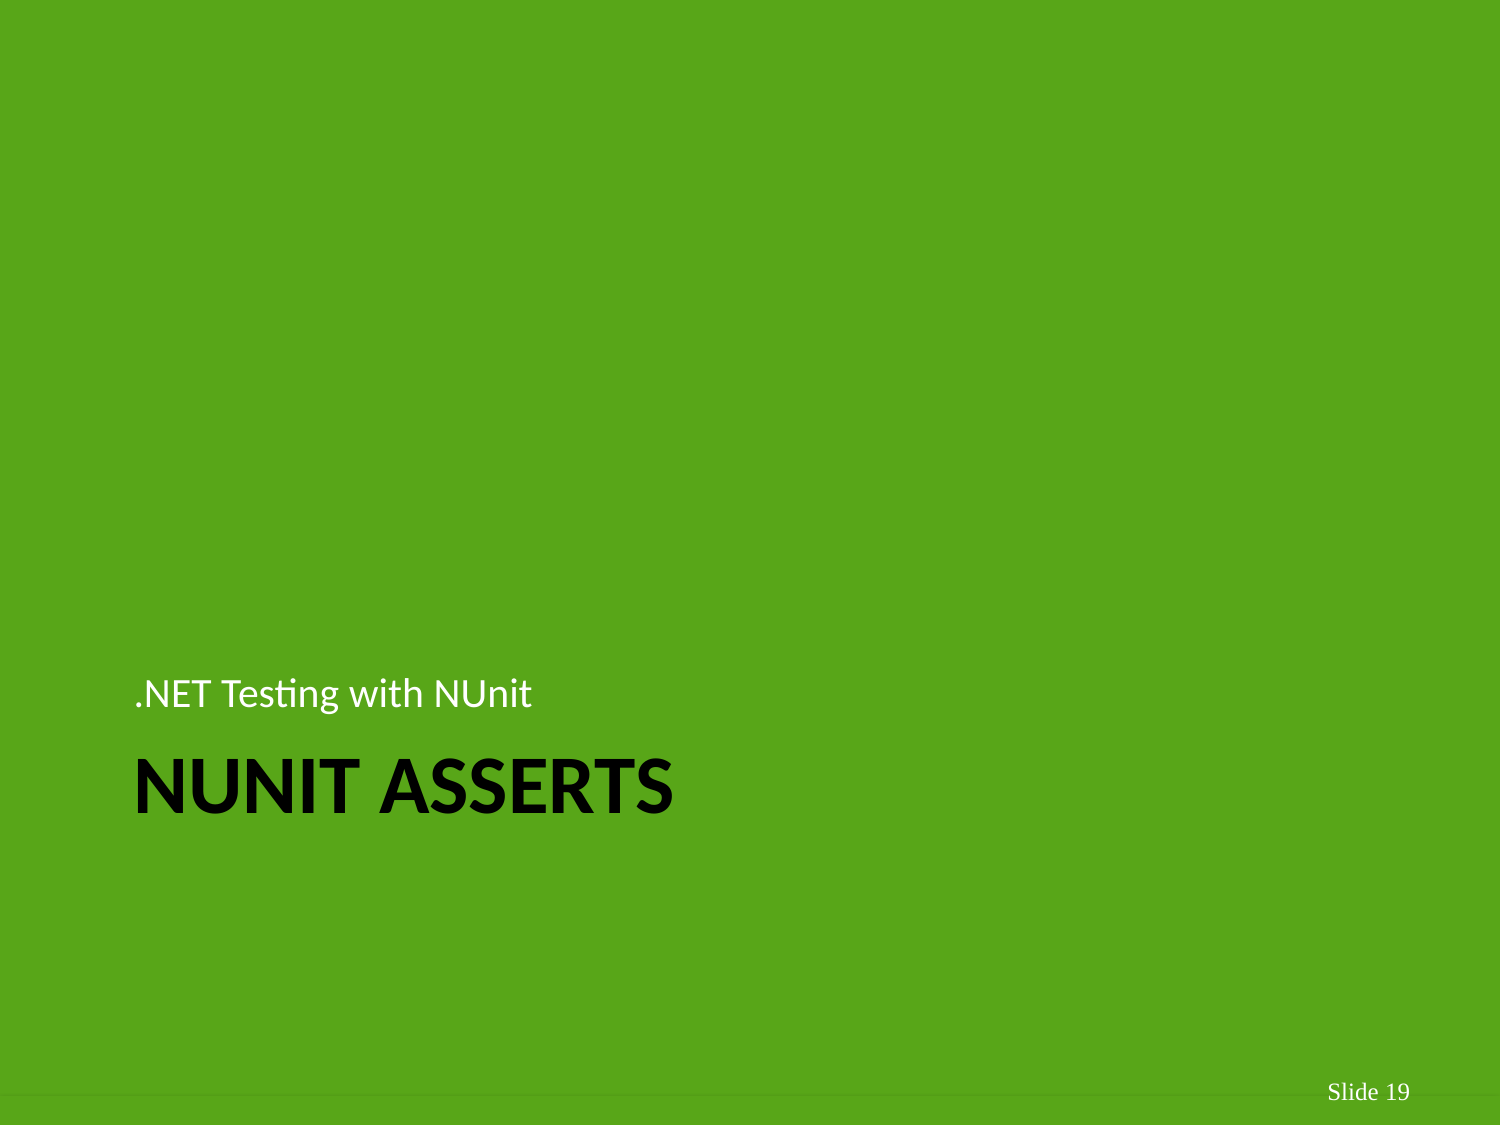

.NET Testing with NUnit
# NUNIT Asserts

Slide 19